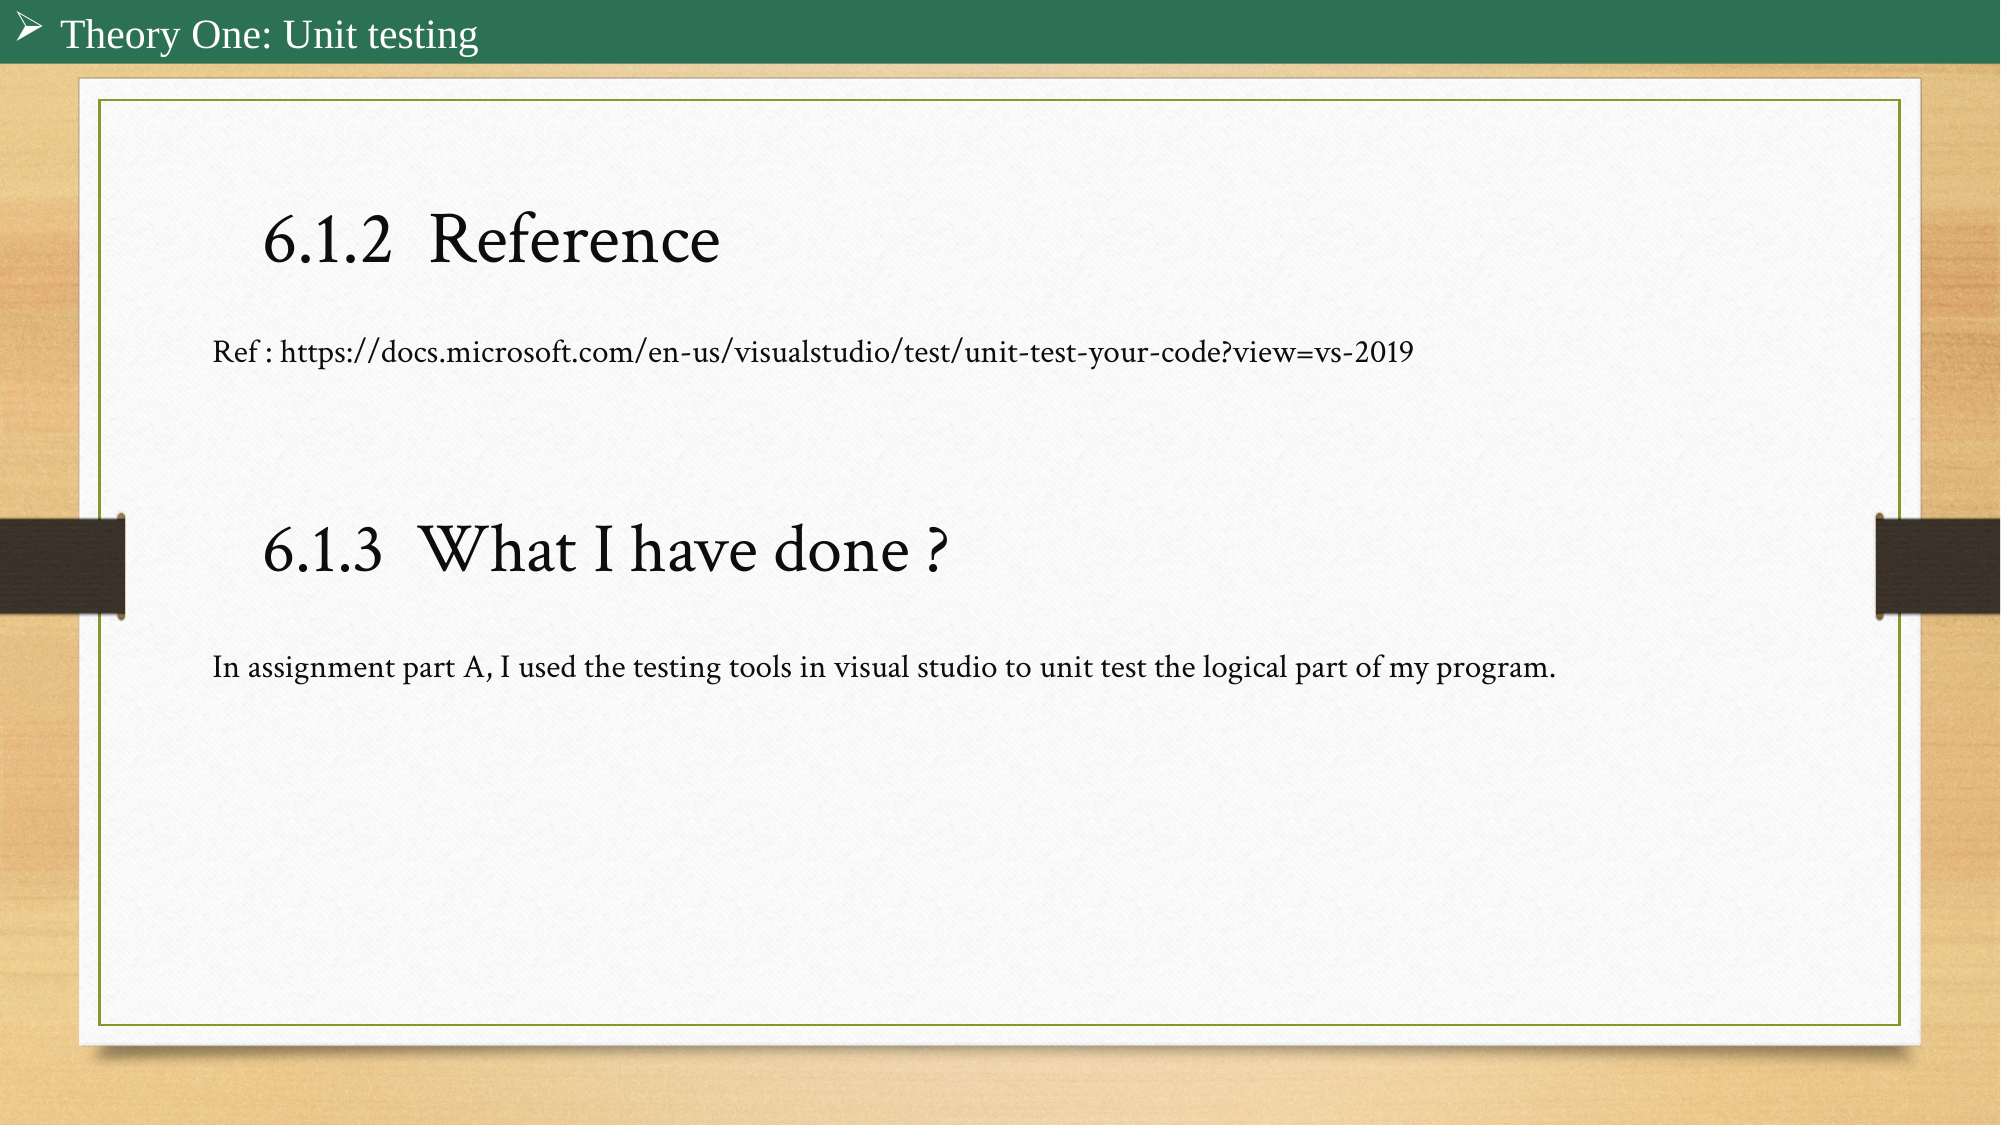

Theory One: Unit testing
6.1.2  Reference

Ref : https://docs.microsoft.com/en-us/visualstudio/test/unit-test-your-code?view=vs-2019
6.1.3  What I have done ?
In assignment part A, I used the testing tools in visual studio to unit test the logical part of my program.